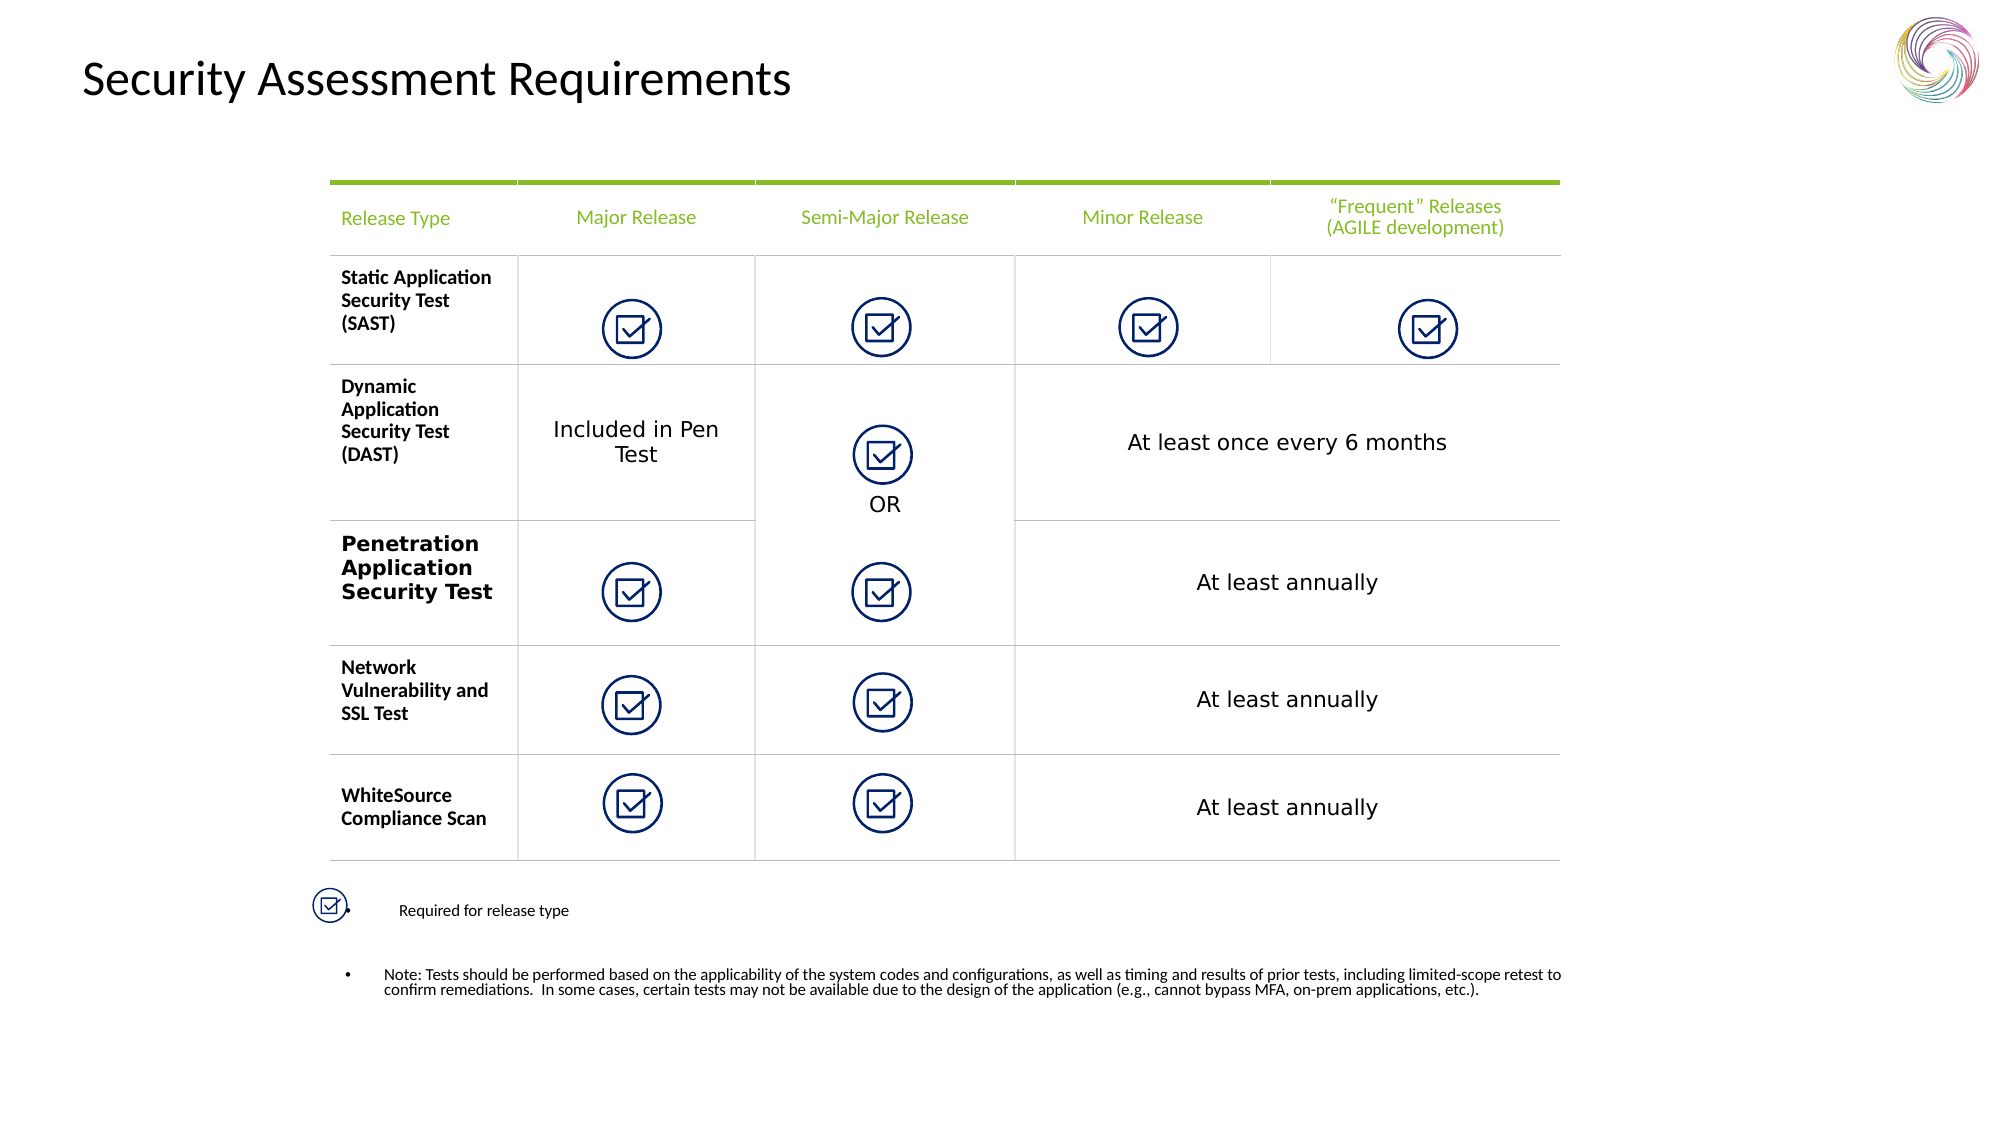

# Security Assessment Requirements
| Release Type | Major Release | Semi-Major Release | Minor Release | “Frequent” Releases (AGILE development) |
| --- | --- | --- | --- | --- |
| Static Application Security Test (SAST) |  |  |  |  |
| Dynamic Application Security Test (DAST) | Included in Pen Test | OR | At least once every 6 months |  |
| Penetration Application Security Test |  |  | At least annually |  |
| Network Vulnerability and SSL Test |  |  | At least annually |  |
| WhiteSource Compliance Scan |  |  | At least annually |  |

    Required for release type

Note: Tests should be performed based on the applicability of the system codes and configurations, as well as timing and results of prior tests, including limited-scope retest to confirm remediations.  In some cases, certain tests may not be available due to the design of the application (e.g., cannot bypass MFA, on-prem applications, etc.).